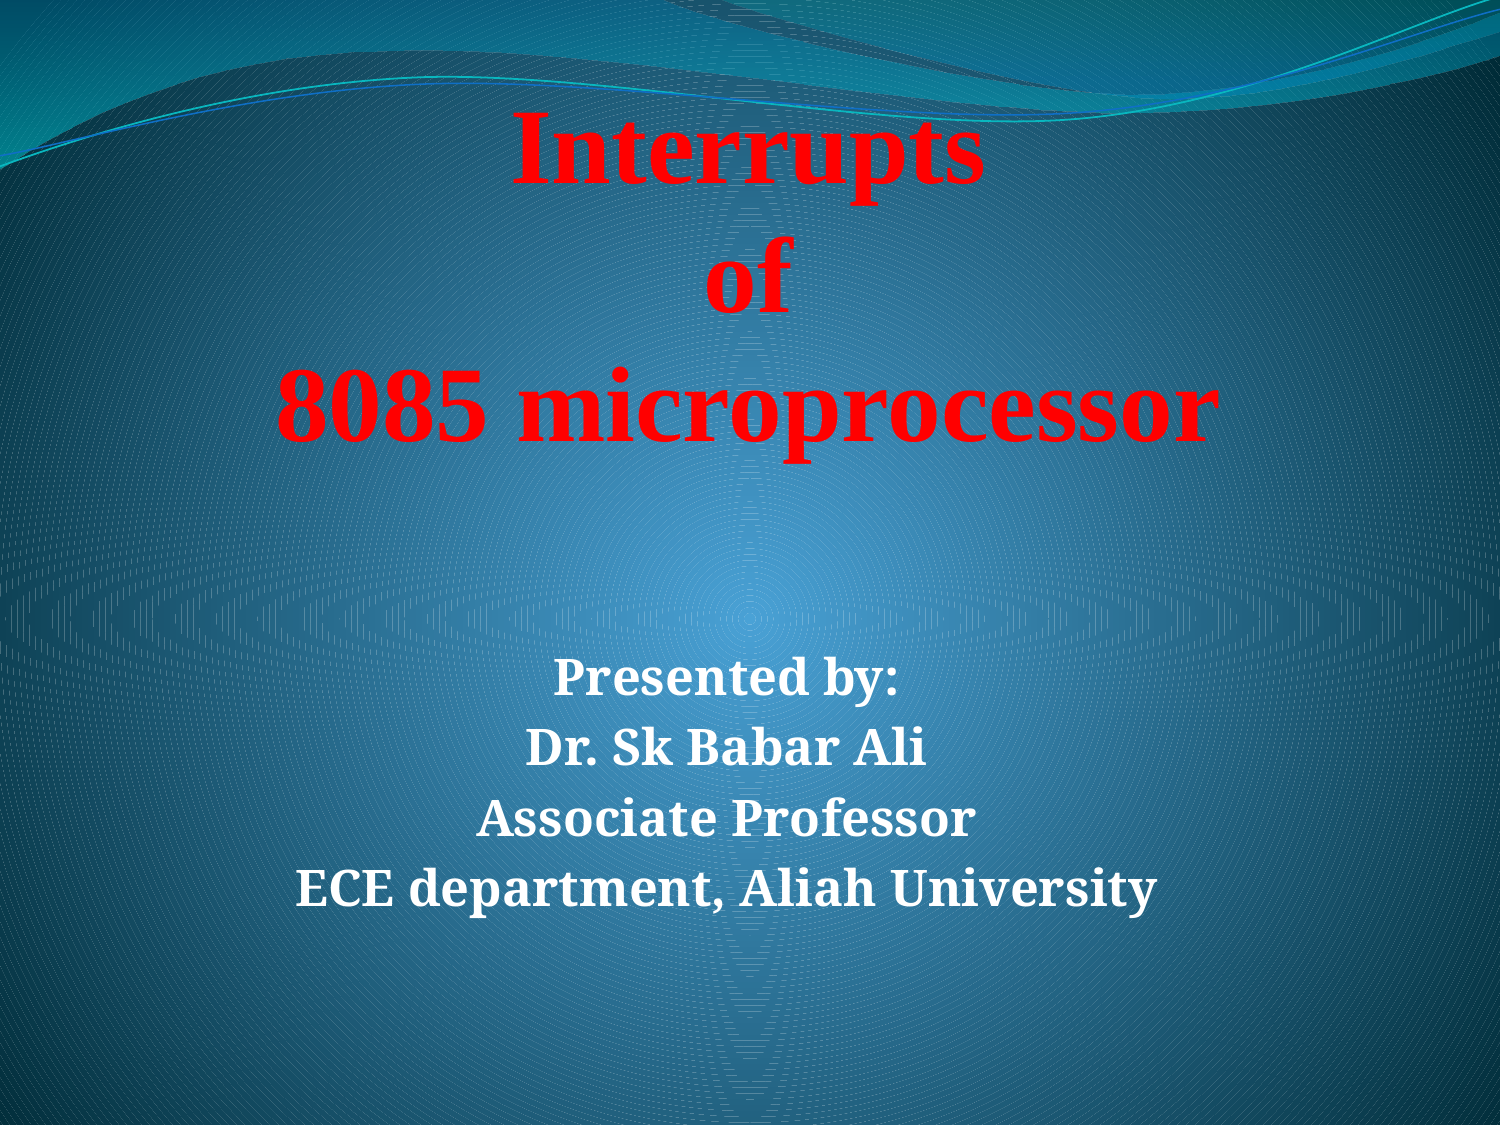

# Interrupts of 8085 microprocessor
Presented by:
Dr. Sk Babar Ali
Associate Professor
ECE department, Aliah University